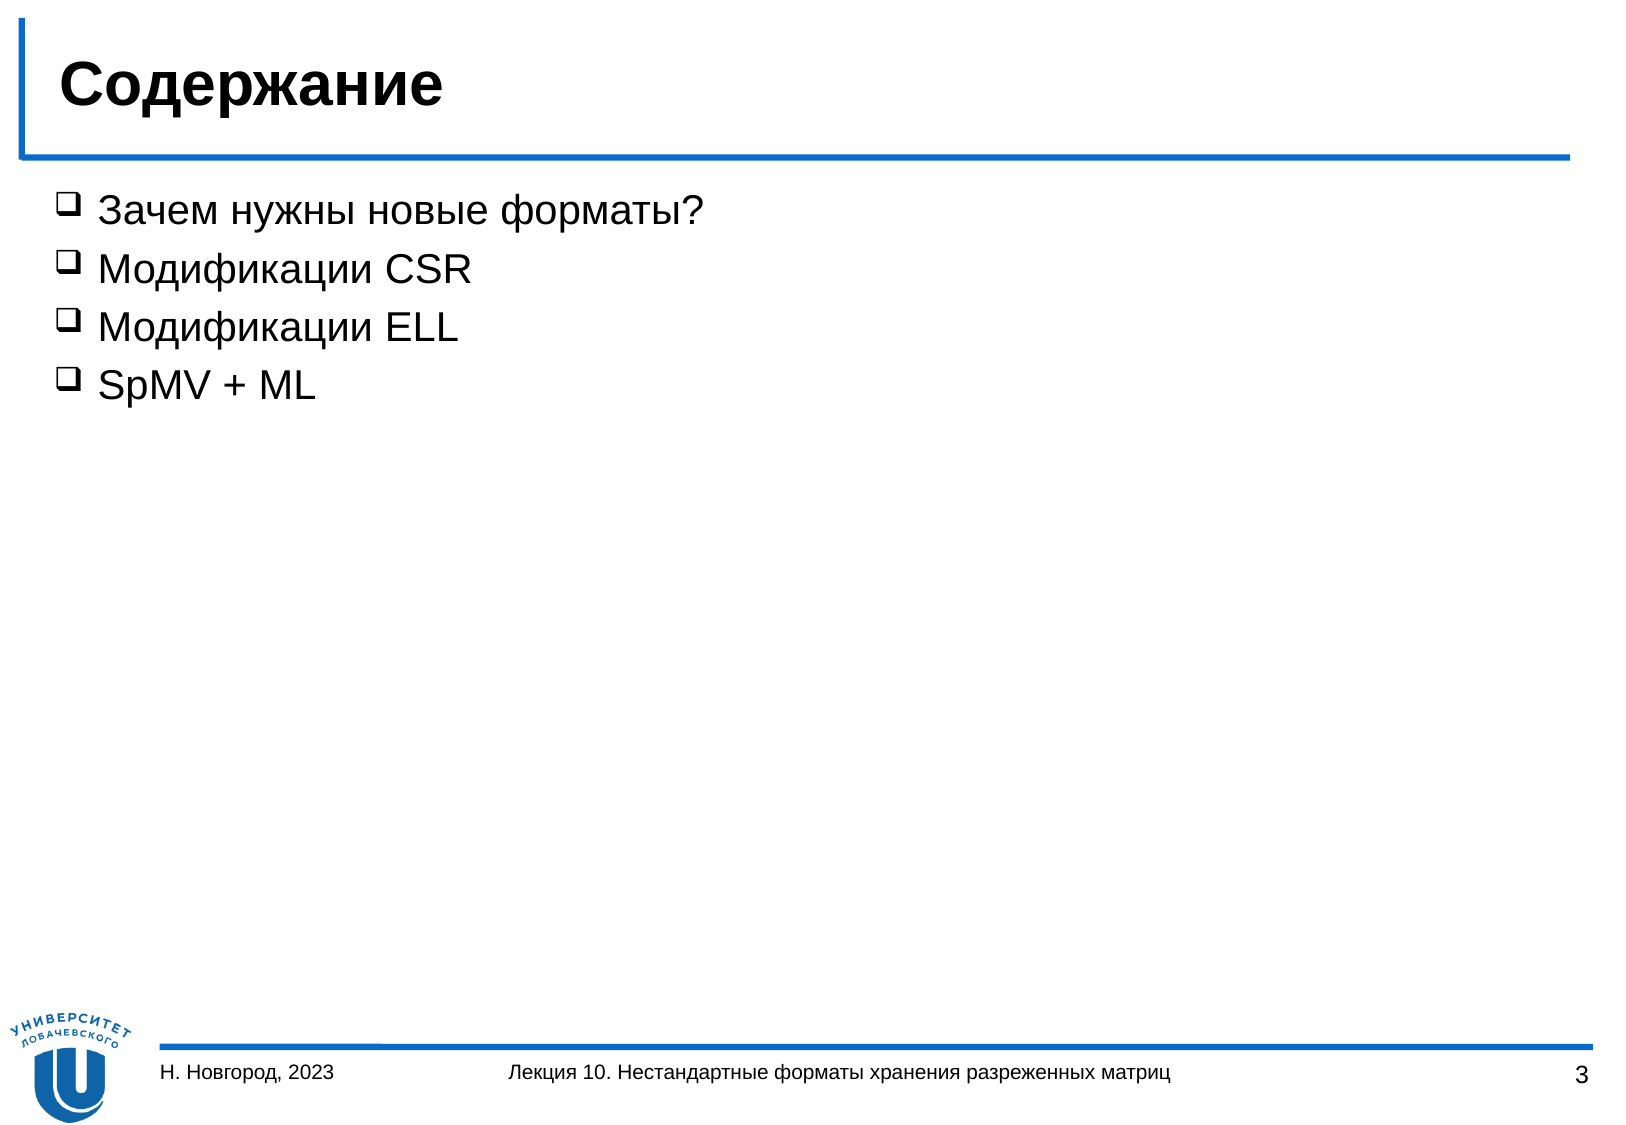

# Содержание
Зачем нужны новые форматы?
Модификации CSR
Модификации ELL
SpMV + ML
Н. Новгород, 2023
Лекция 10. Нестандартные форматы хранения разреженных матриц
3